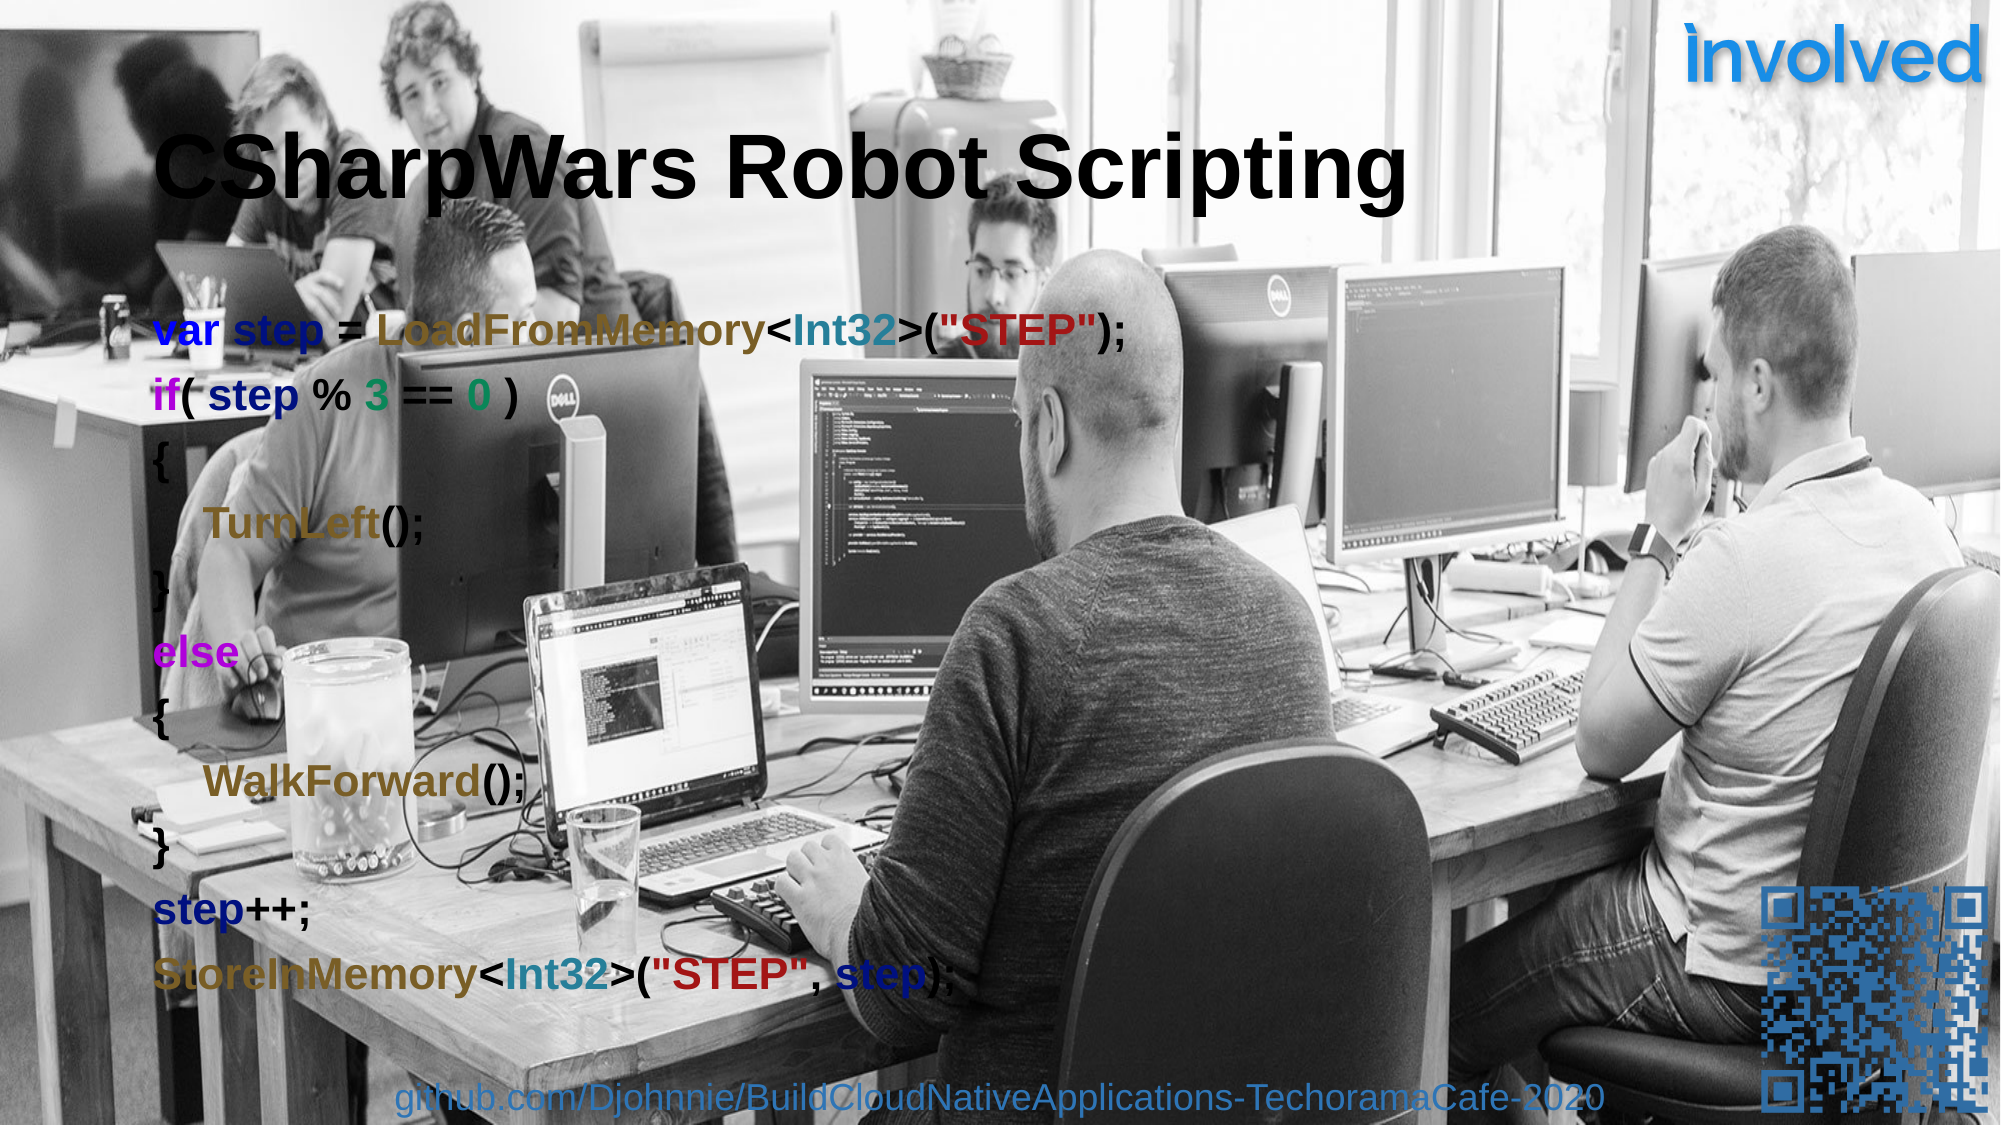

# CSharpWars Robot Scripting
var step = LoadFromMemory<Int32>("STEP");
if( step % 3 == 0 )
{
    TurnLeft();
}
else
{
    WalkForward();
}
step++;
StoreInMemory<Int32>("STEP", step);